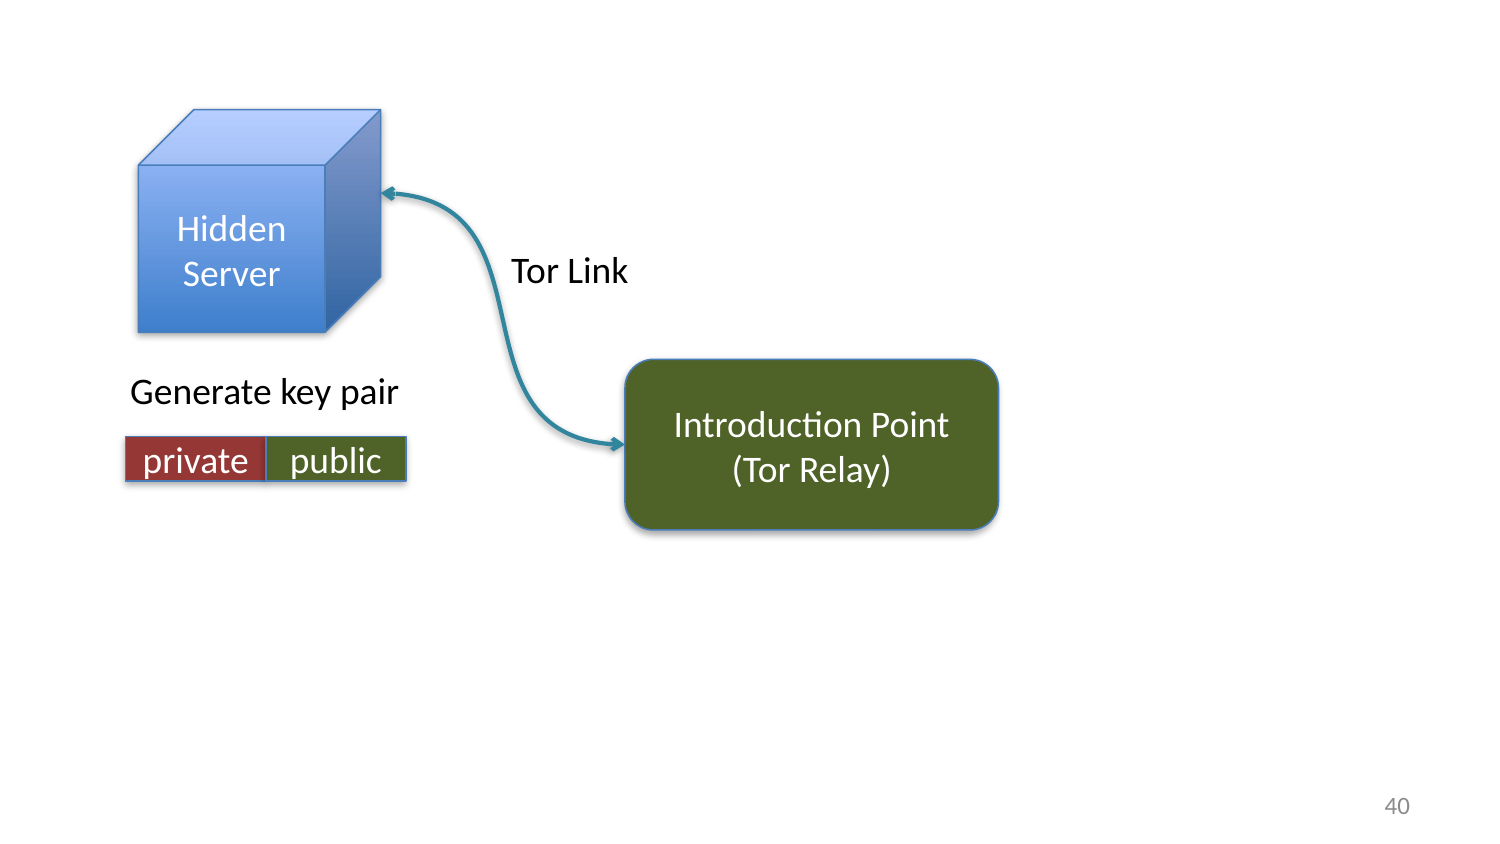

Hidden Server
Tor Link
Generate key pair
Introduction Point (Tor Relay)
private
public
40